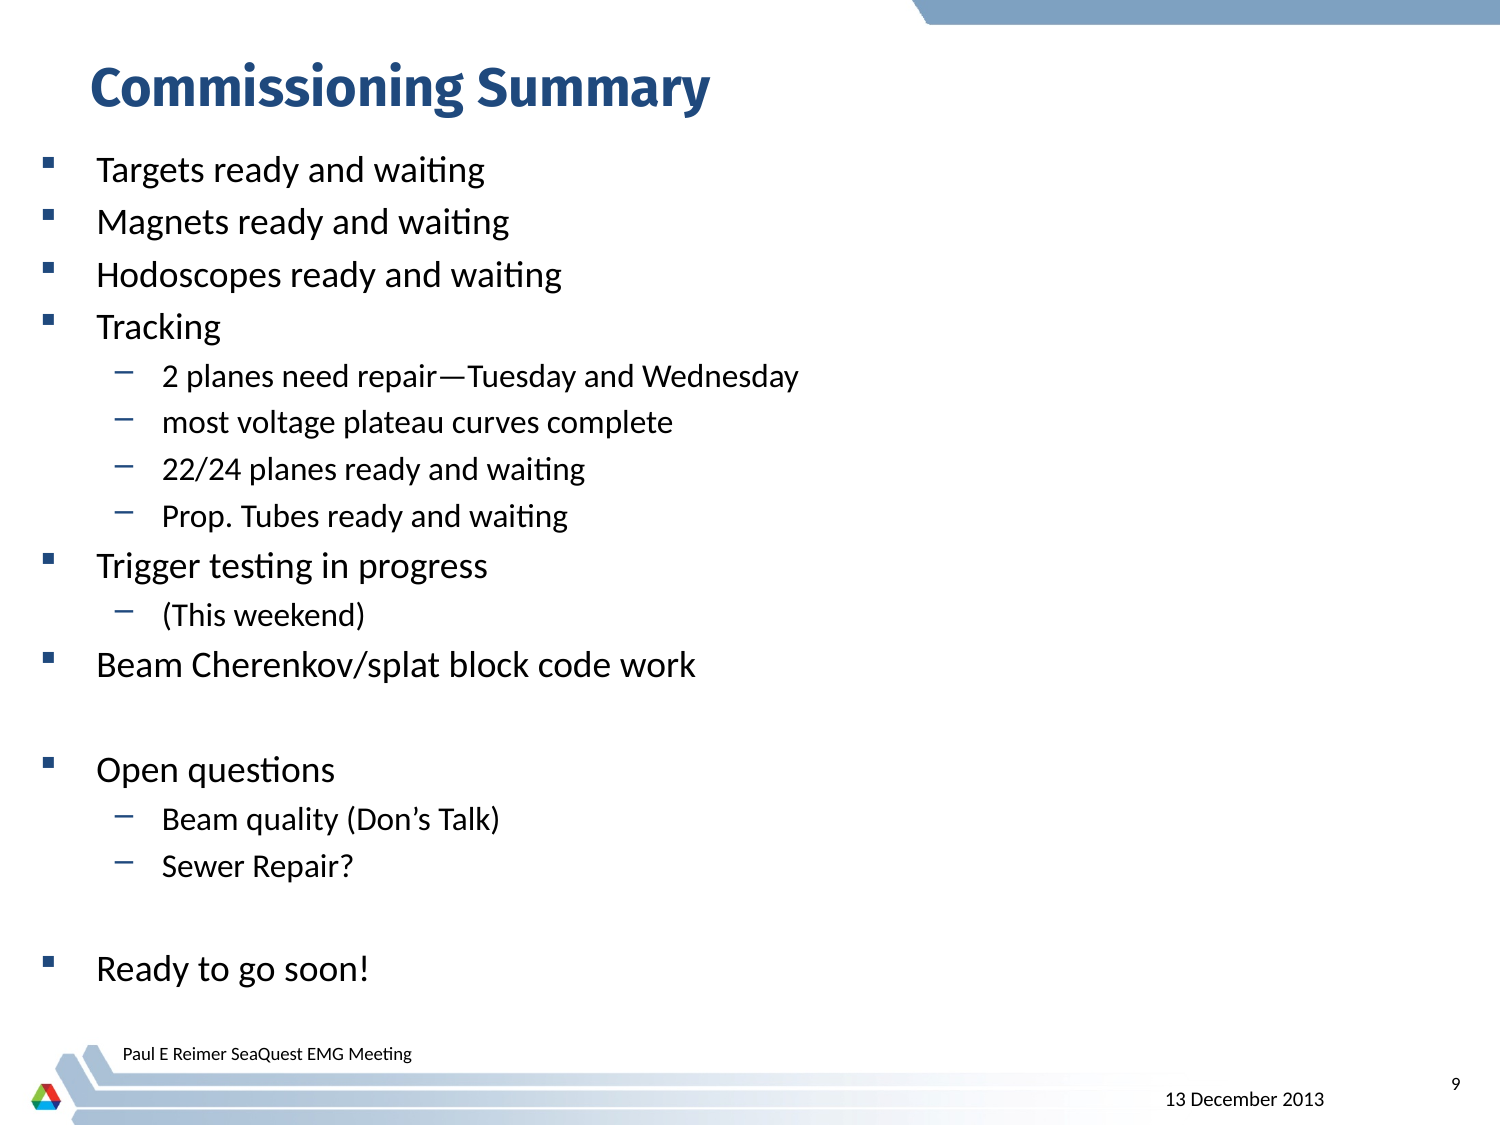

# Commissioning Summary
Targets ready and waiting
Magnets ready and waiting
Hodoscopes ready and waiting
Tracking
2 planes need repair—Tuesday and Wednesday
most voltage plateau curves complete
22/24 planes ready and waiting
Prop. Tubes ready and waiting
Trigger testing in progress
(This weekend)
Beam Cherenkov/splat block code work

Open questions
Beam quality (Don’s Talk)
Sewer Repair?

Ready to go soon!
Paul E Reimer SeaQuest EMG Meeting
9
13 December 2013